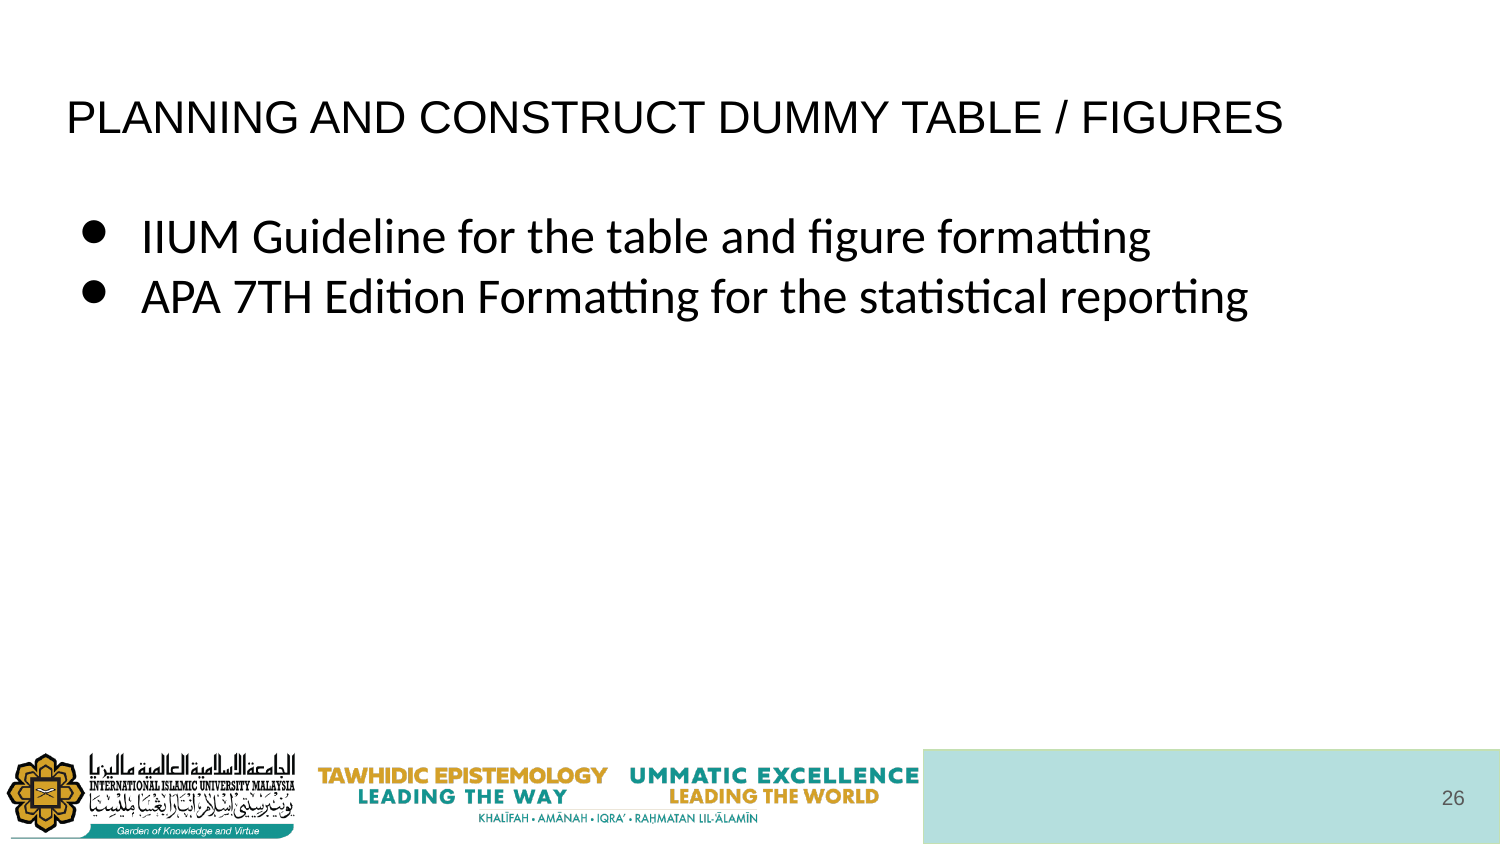

# PLANNING AND CONSTRUCT DUMMY TABLE / FIGURES
IIUM Guideline for the table and figure formatting
APA 7TH Edition Formatting for the statistical reporting
26